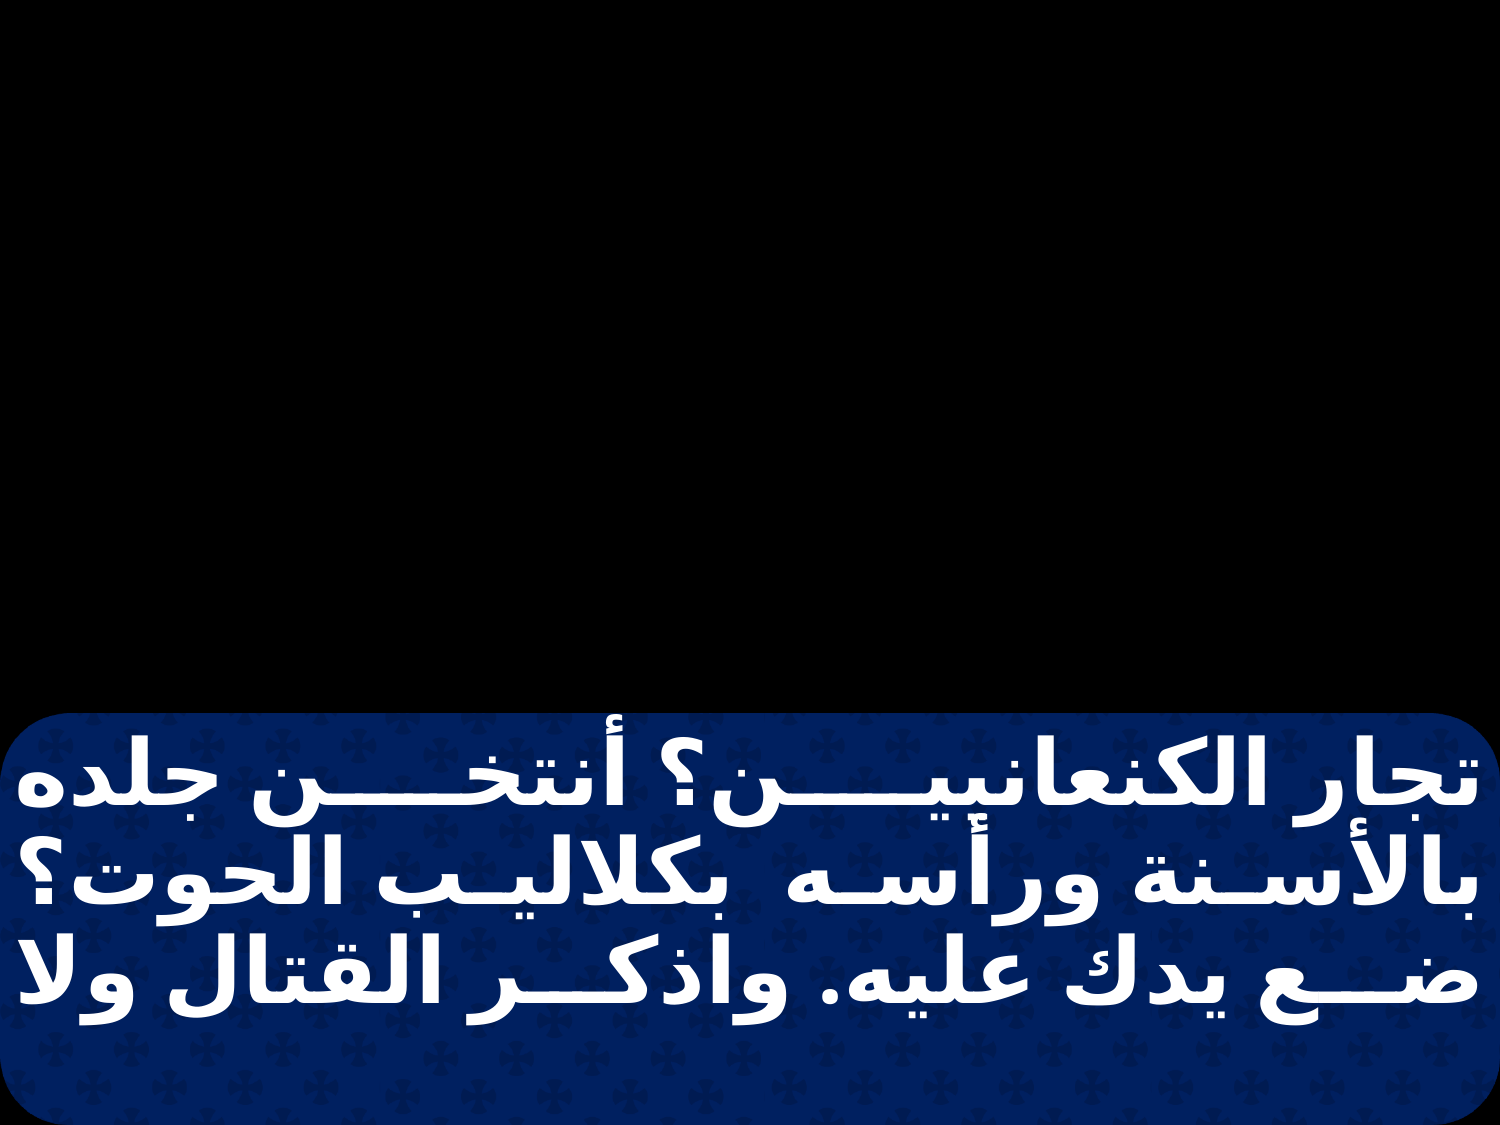

تجار الكنعانيين؟ أنتخن جلده بالأسنة ورأسه  بكلاليب الحوت؟ ضع يدك عليه. واذكر القتال ولا